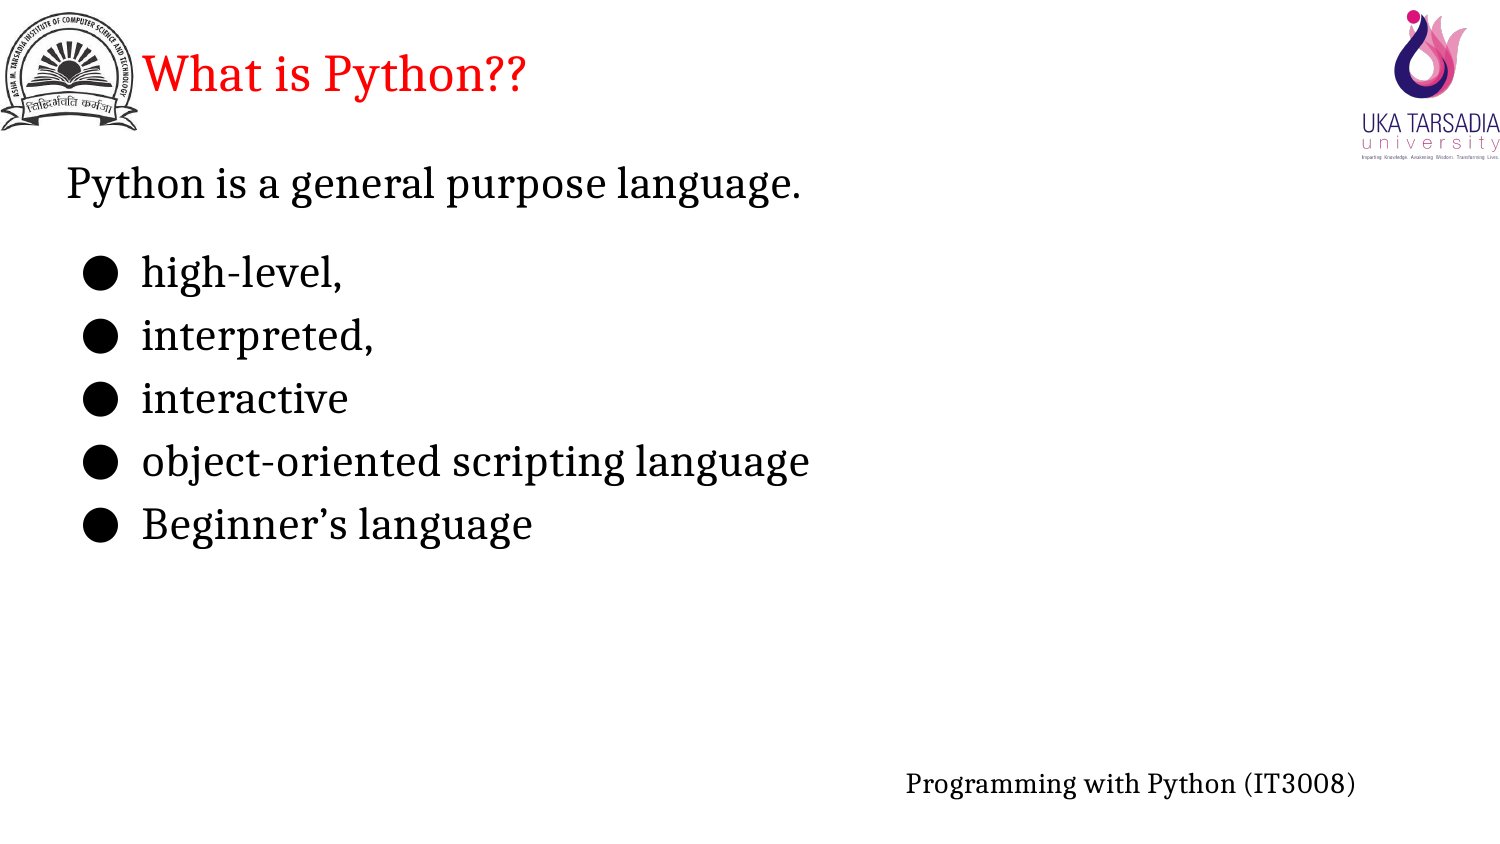

# What is Python??
Python is a general purpose language.
high-level,
interpreted,
interactive
object-oriented scripting language
Beginner’s language